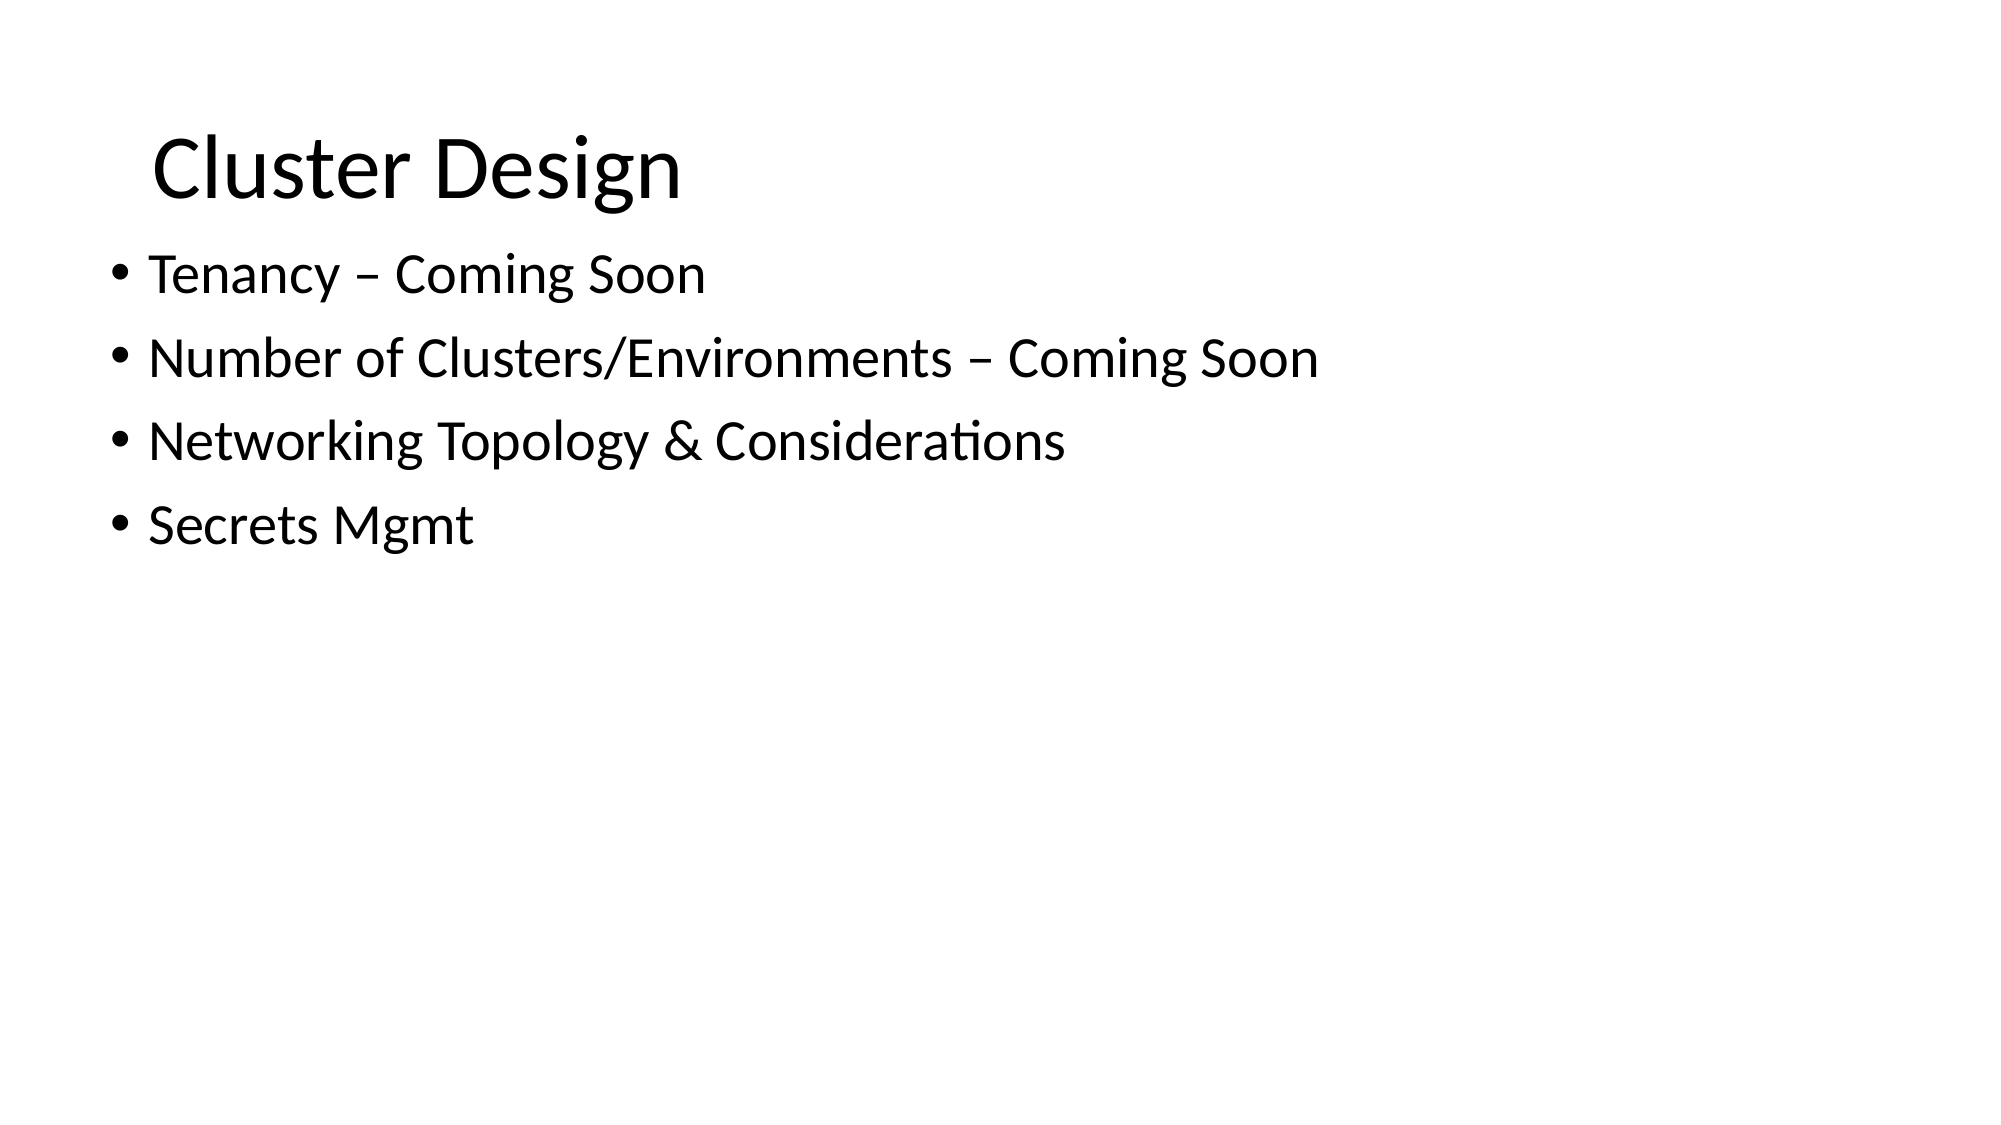

# Cluster Design
Tenancy – Coming Soon
Number of Clusters/Environments – Coming Soon
Networking Topology & Considerations
Secrets Mgmt